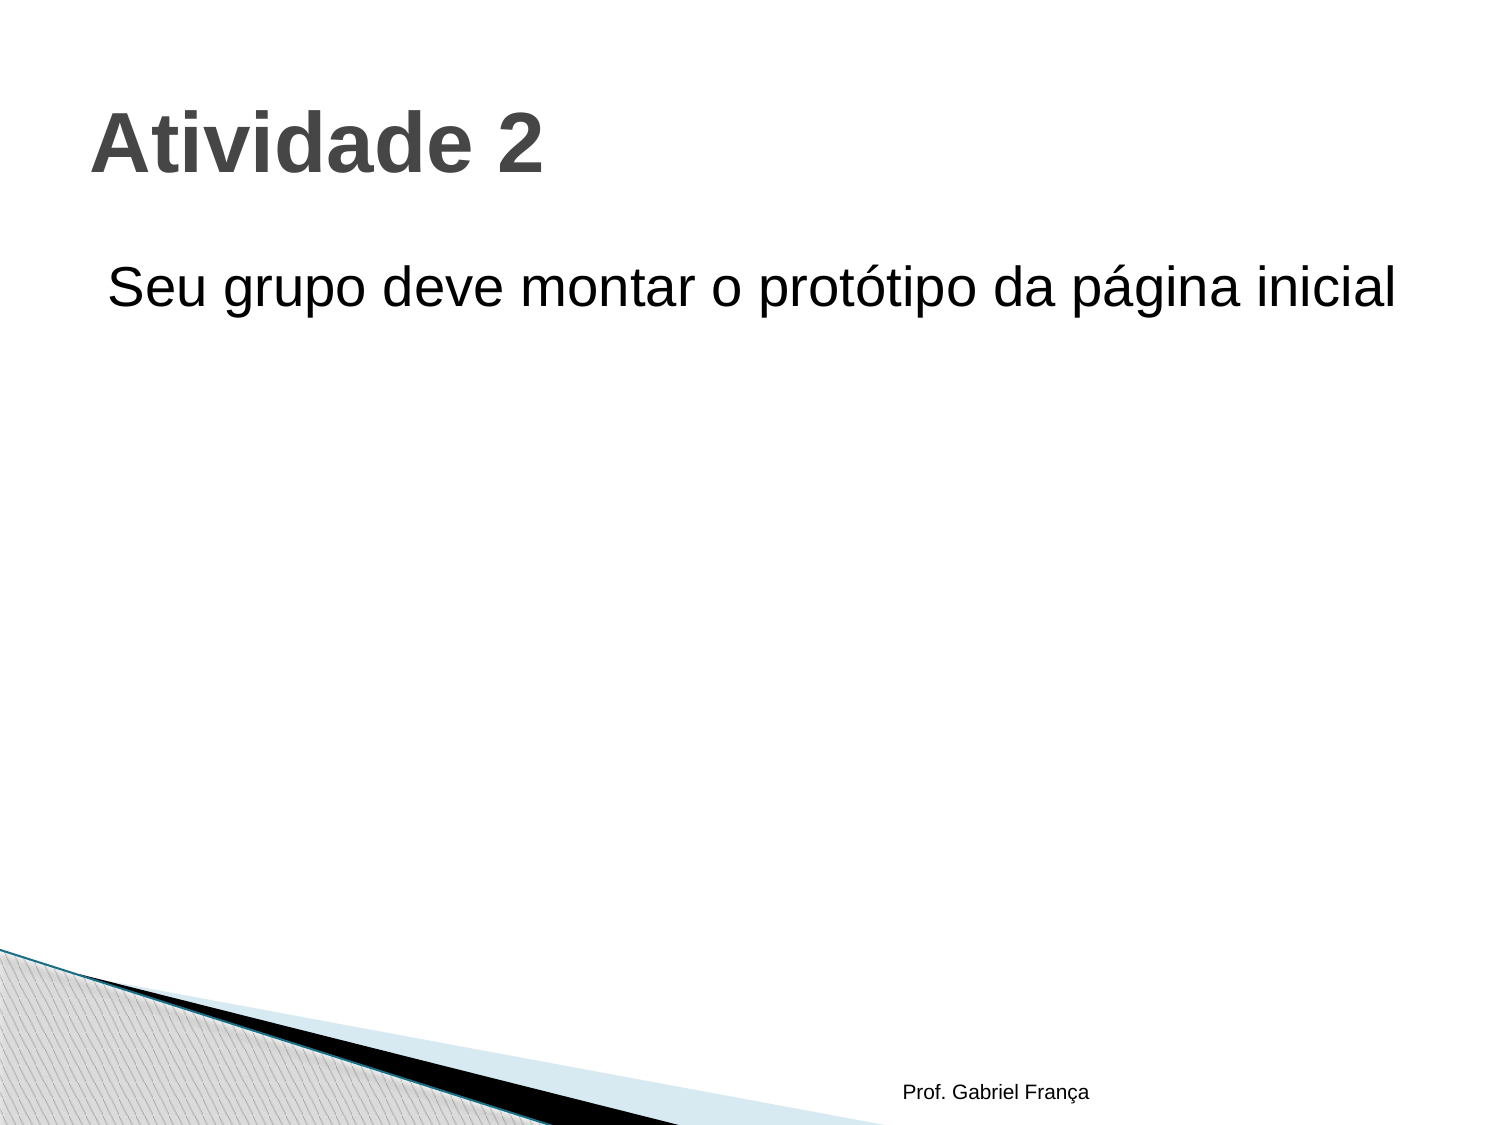

# Atividade 2
Seu grupo deve montar o protótipo da página inicial
Prof. Gabriel França